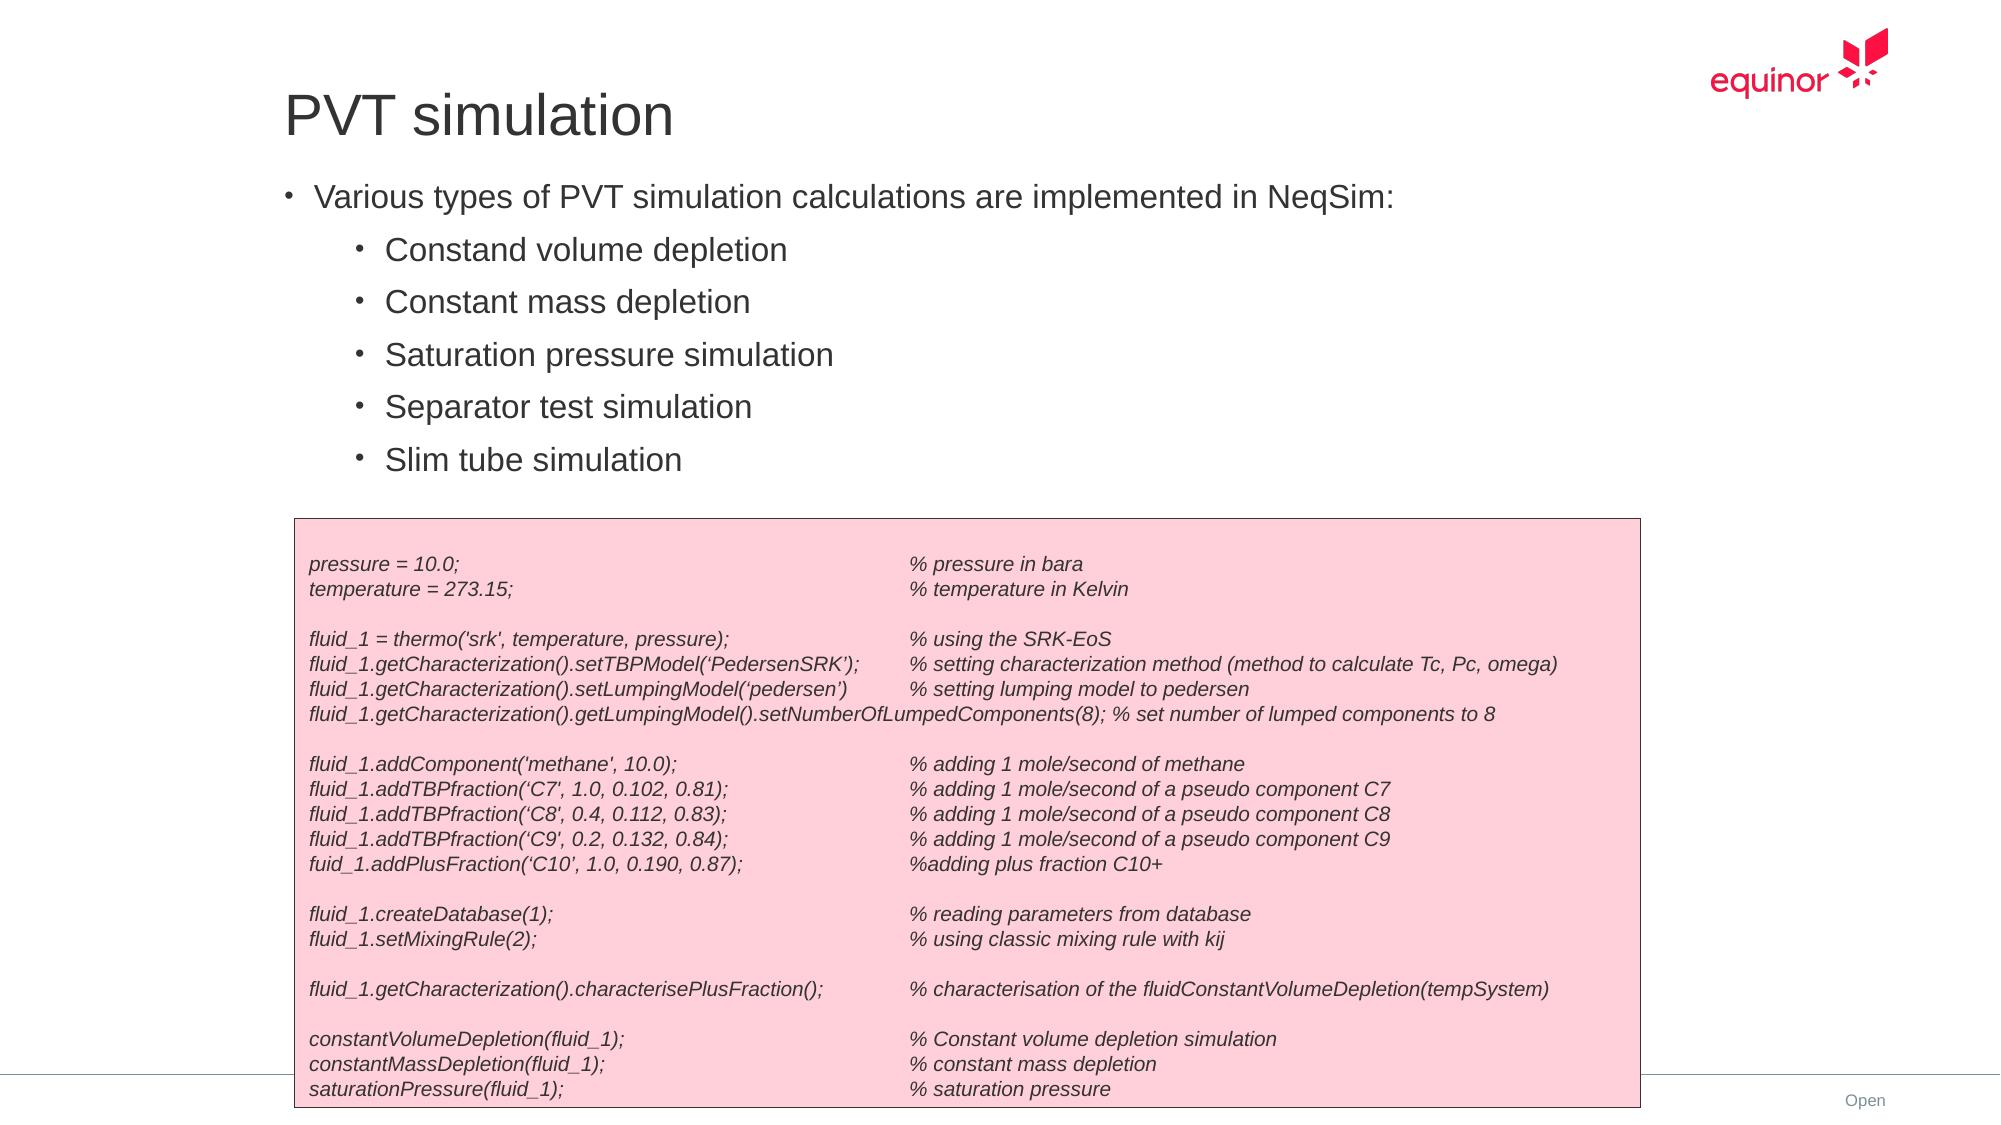

# PVT simulation
Various types of PVT simulation calculations are implemented in NeqSim:
Constand volume depletion
Constant mass depletion
Saturation pressure simulation
Separator test simulation
Slim tube simulation

pressure = 10.0;            			% pressure in bara
temperature = 273.15;           			% temperature in Kelvin

fluid_1 = thermo('srk', temperature, pressure); 		% using the SRK-EoS
fluid_1.getCharacterization().setTBPModel(‘PedersenSRK’);	% setting characterization method (method to calculate Tc, Pc, omega)
fluid_1.getCharacterization().setLumpingModel(‘pedersen’)	% setting lumping model to pedersen
fluid_1.getCharacterization().getLumpingModel().setNumberOfLumpedComponents(8); % set number of lumped components to 8

fluid_1.addComponent('methane', 10.0);       		% adding 1 mole/second of methane
fluid_1.addTBPfraction(‘C7', 1.0, 0.102, 0.81); 		% adding 1 mole/second of a pseudo component C7
fluid_1.addTBPfraction(‘C8', 0.4, 0.112, 0.83); 		% adding 1 mole/second of a pseudo component C8
fluid_1.addTBPfraction(‘C9', 0.2, 0.132, 0.84); 		% adding 1 mole/second of a pseudo component C9
fuid_1.addPlusFraction(‘C10’, 1.0, 0.190, 0.87);		%adding plus fraction C10+

fluid_1.createDatabase(1);          		% reading parameters from database
fluid_1.setMixingRule(2);           			% using classic mixing rule with kij

fluid_1.getCharacterization().characterisePlusFraction();	% characterisation of the fluidConstantVolumeDepletion(tempSystem)

constantVolumeDepletion(fluid_1);		% Constant volume depletion simulation
constantMassDepletion(fluid_1);			% constant mass depletion
saturationPressure(fluid_1);			% saturation pressure